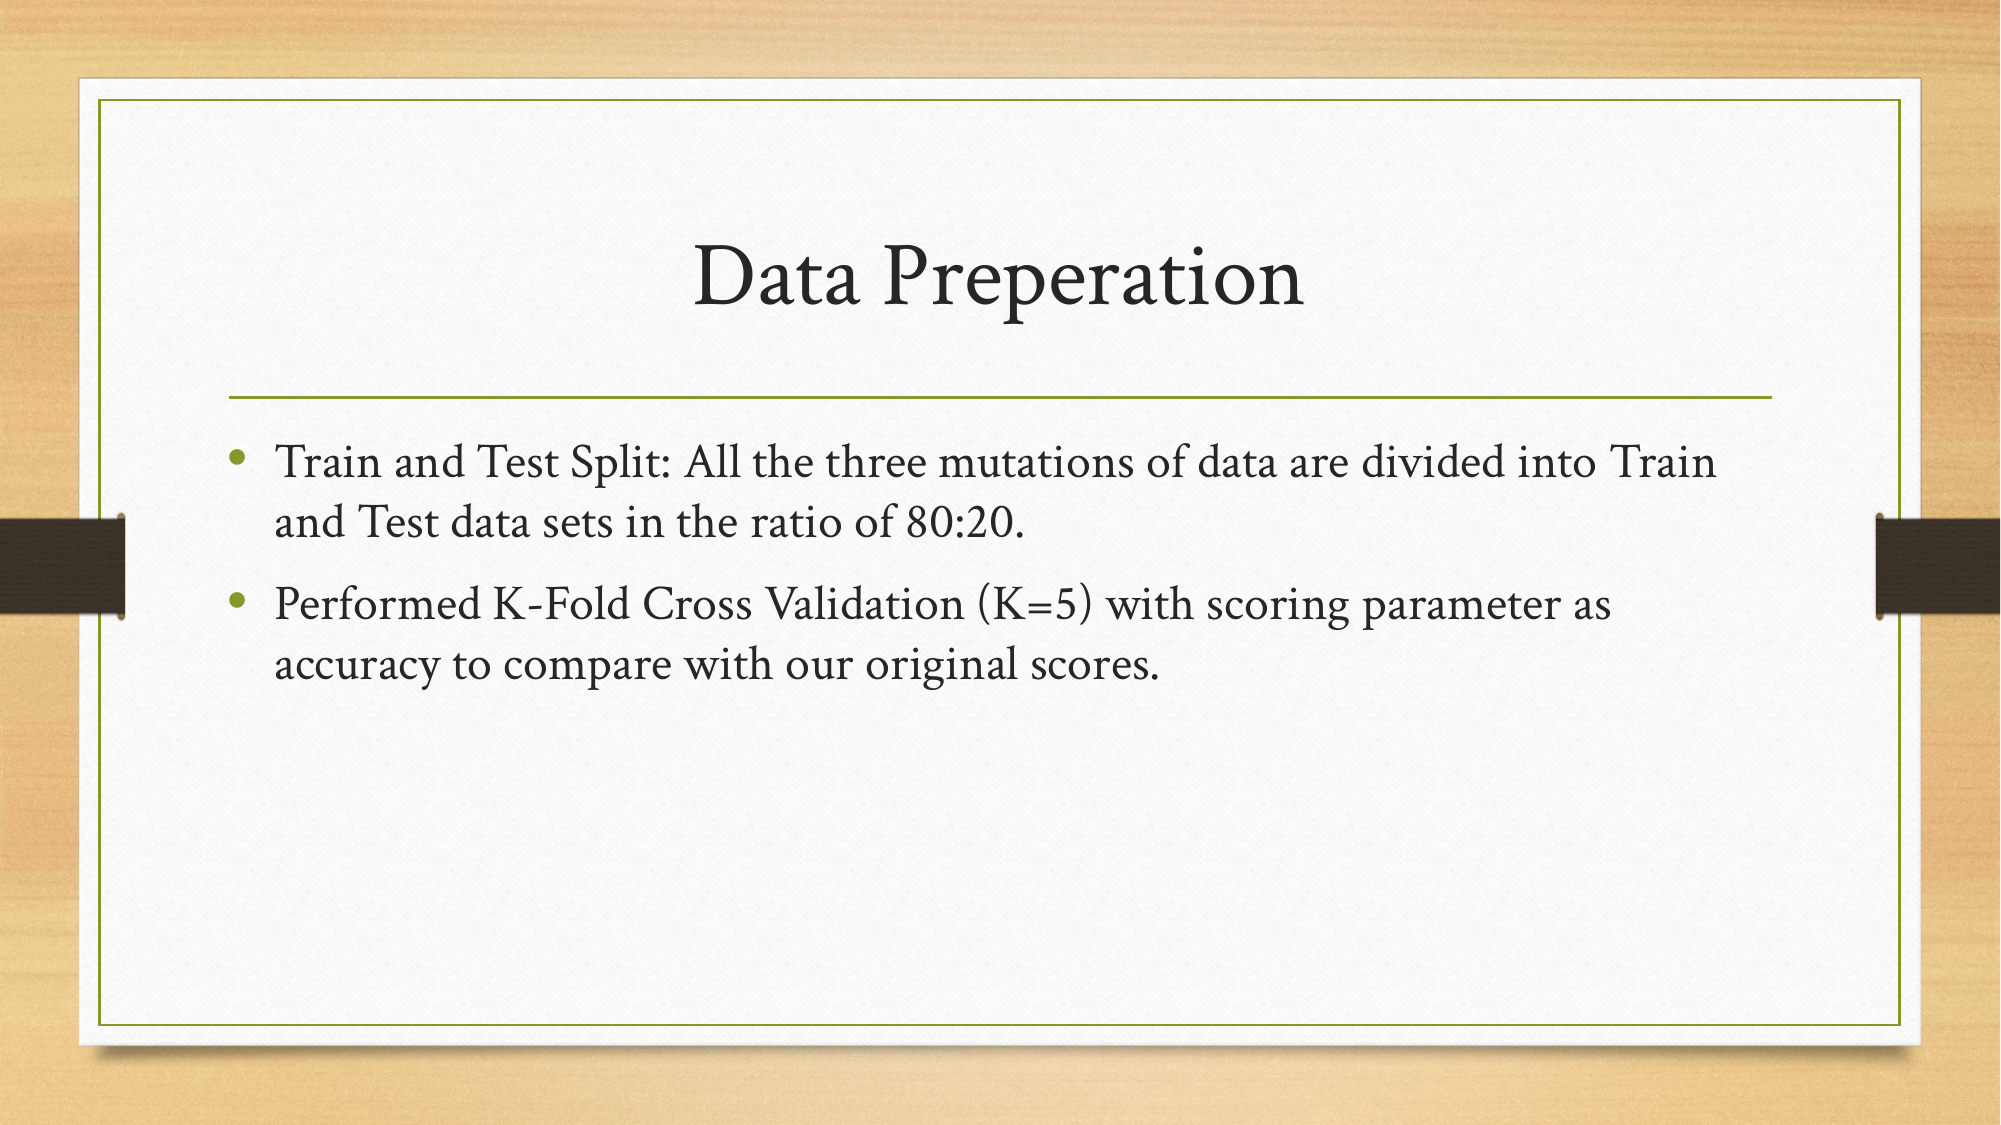

# Data Preperation
Train and Test Split: All the three mutations of data are divided into Train and Test data sets in the ratio of 80:20.
Performed K-Fold Cross Validation (K=5) with scoring parameter as accuracy to compare with our original scores.